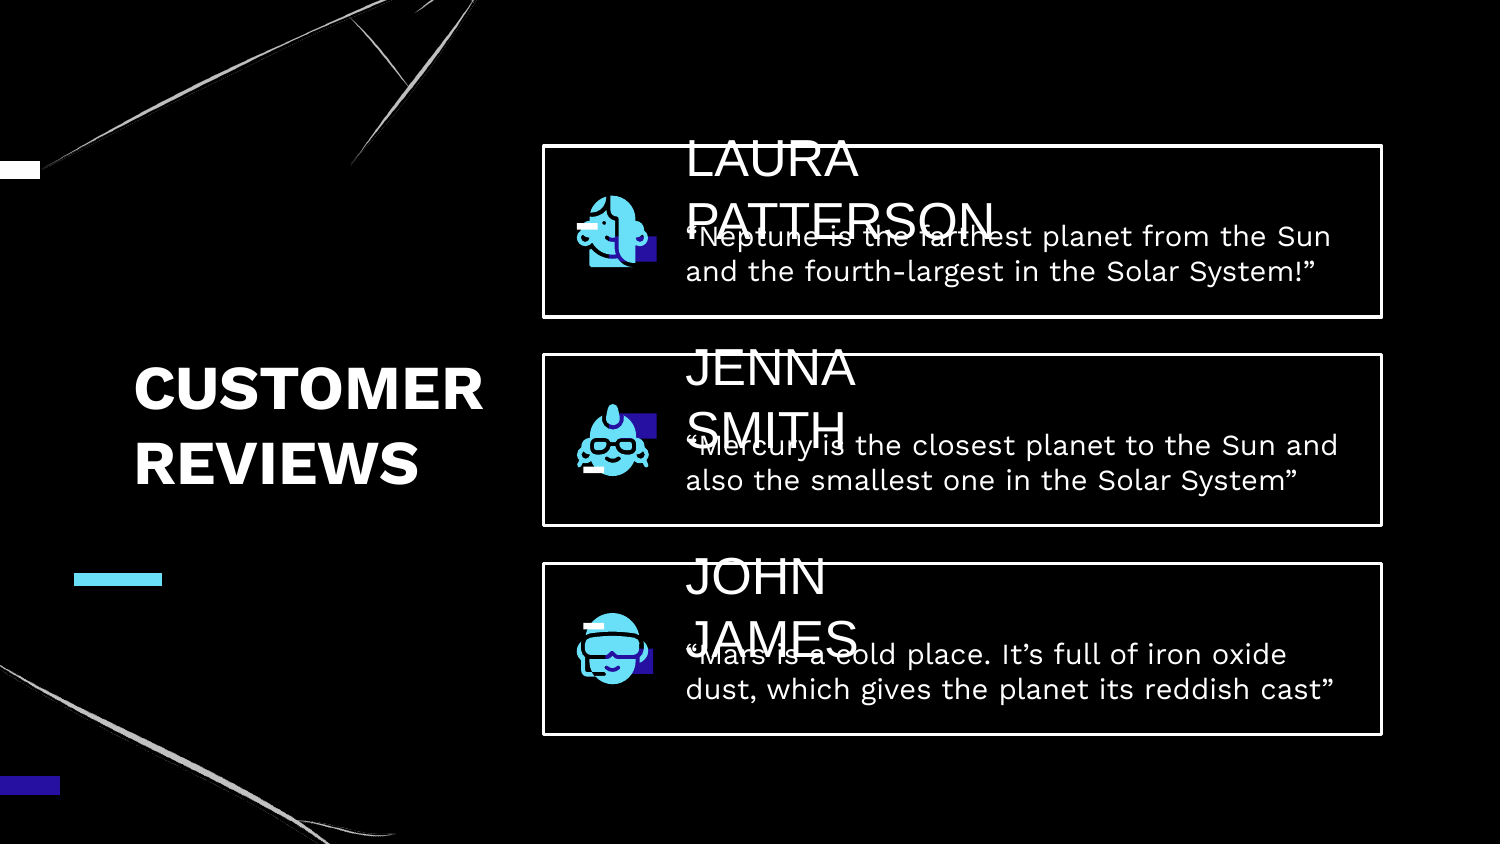

# CUSTOMER REVIEWS

LAURA PATTERSON

“Neptune is the farthest planet from the Sun and the fourth-largest in the Solar System!”

JENNA SMITH

“Mercury is the closest planet to the Sun and also the smallest one in the Solar System”

JOHN JAMES

“Mars is a cold place. It’s full of iron oxide dust, which gives the planet its reddish cast”